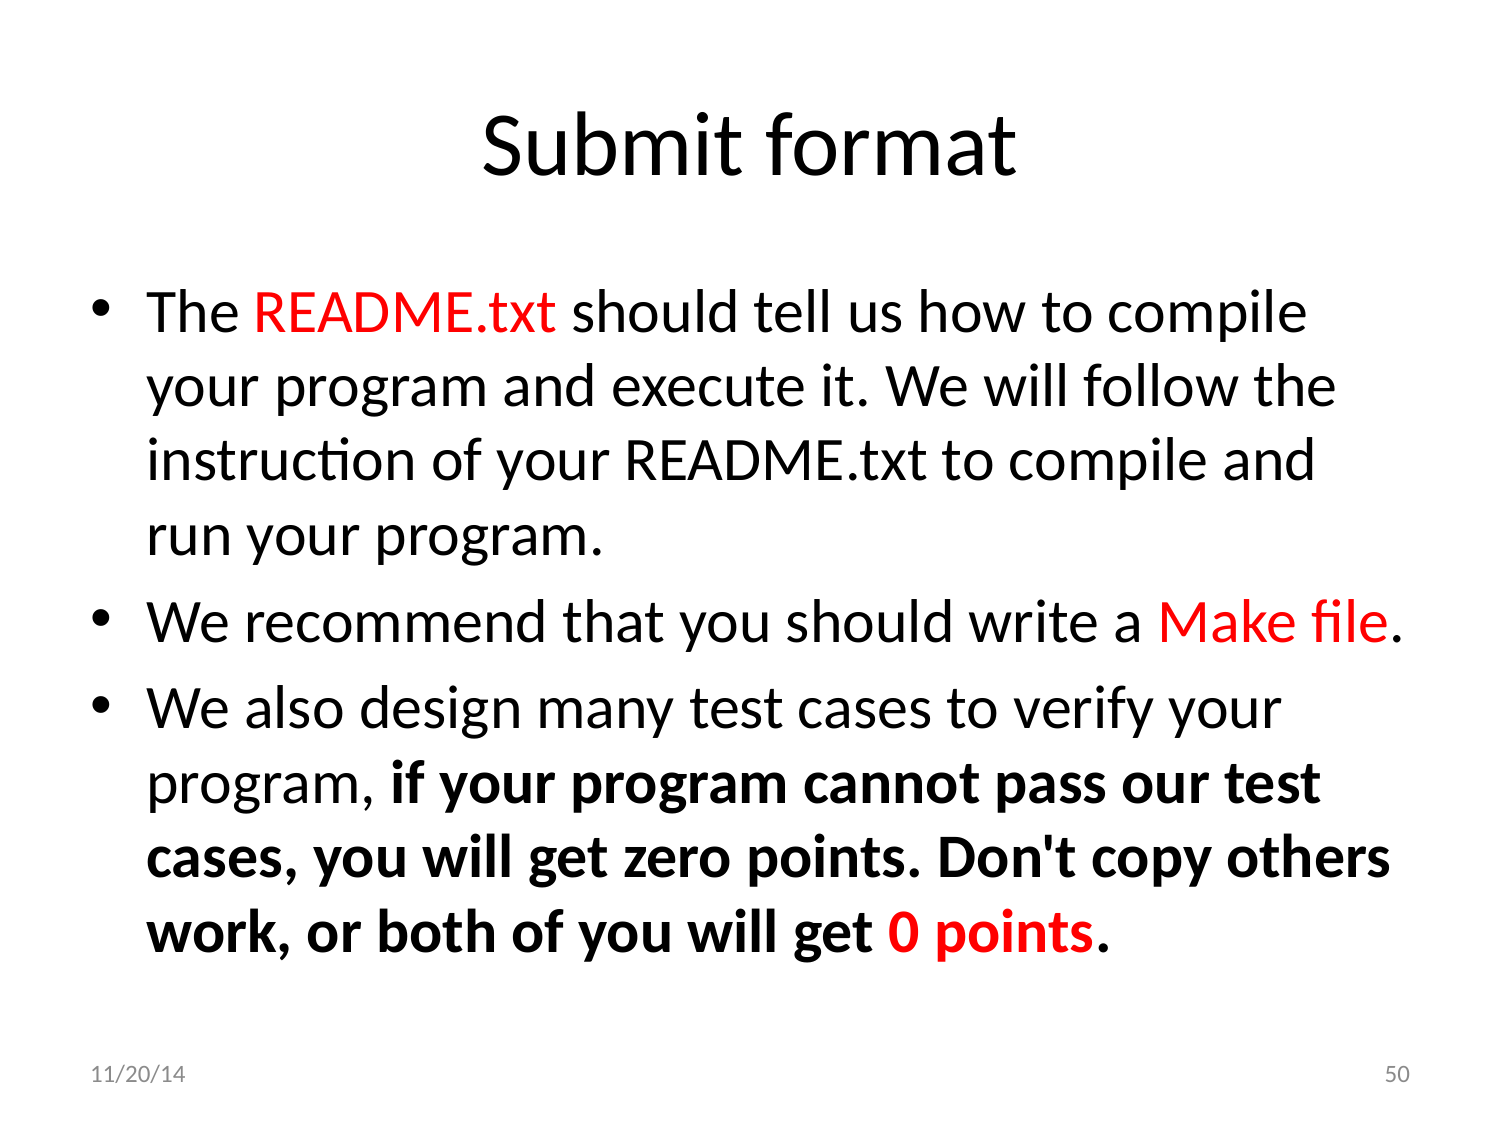

# Submit format
The README.txt should tell us how to compile your program and execute it. We will follow the instruction of your README.txt to compile and run your program.
We recommend that you should write a Make file.
We also design many test cases to verify your program, if your program cannot pass our test cases, you will get zero points. Don't copy others work, or both of you will get 0 points.
11/20/14
50